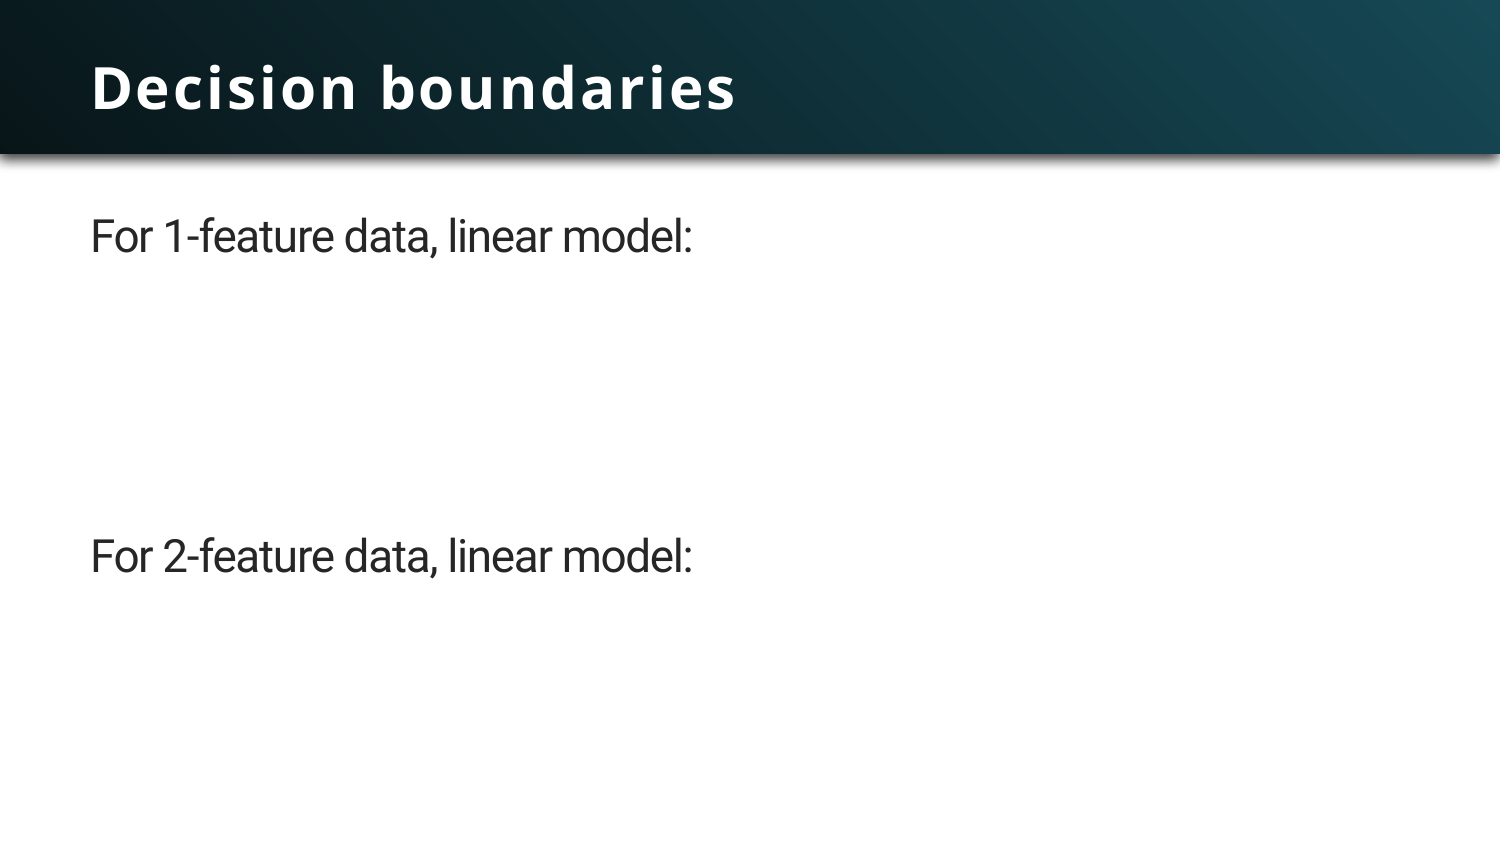

# Decision boundaries
For 1-feature data, linear model:

For 2-feature data, linear model: